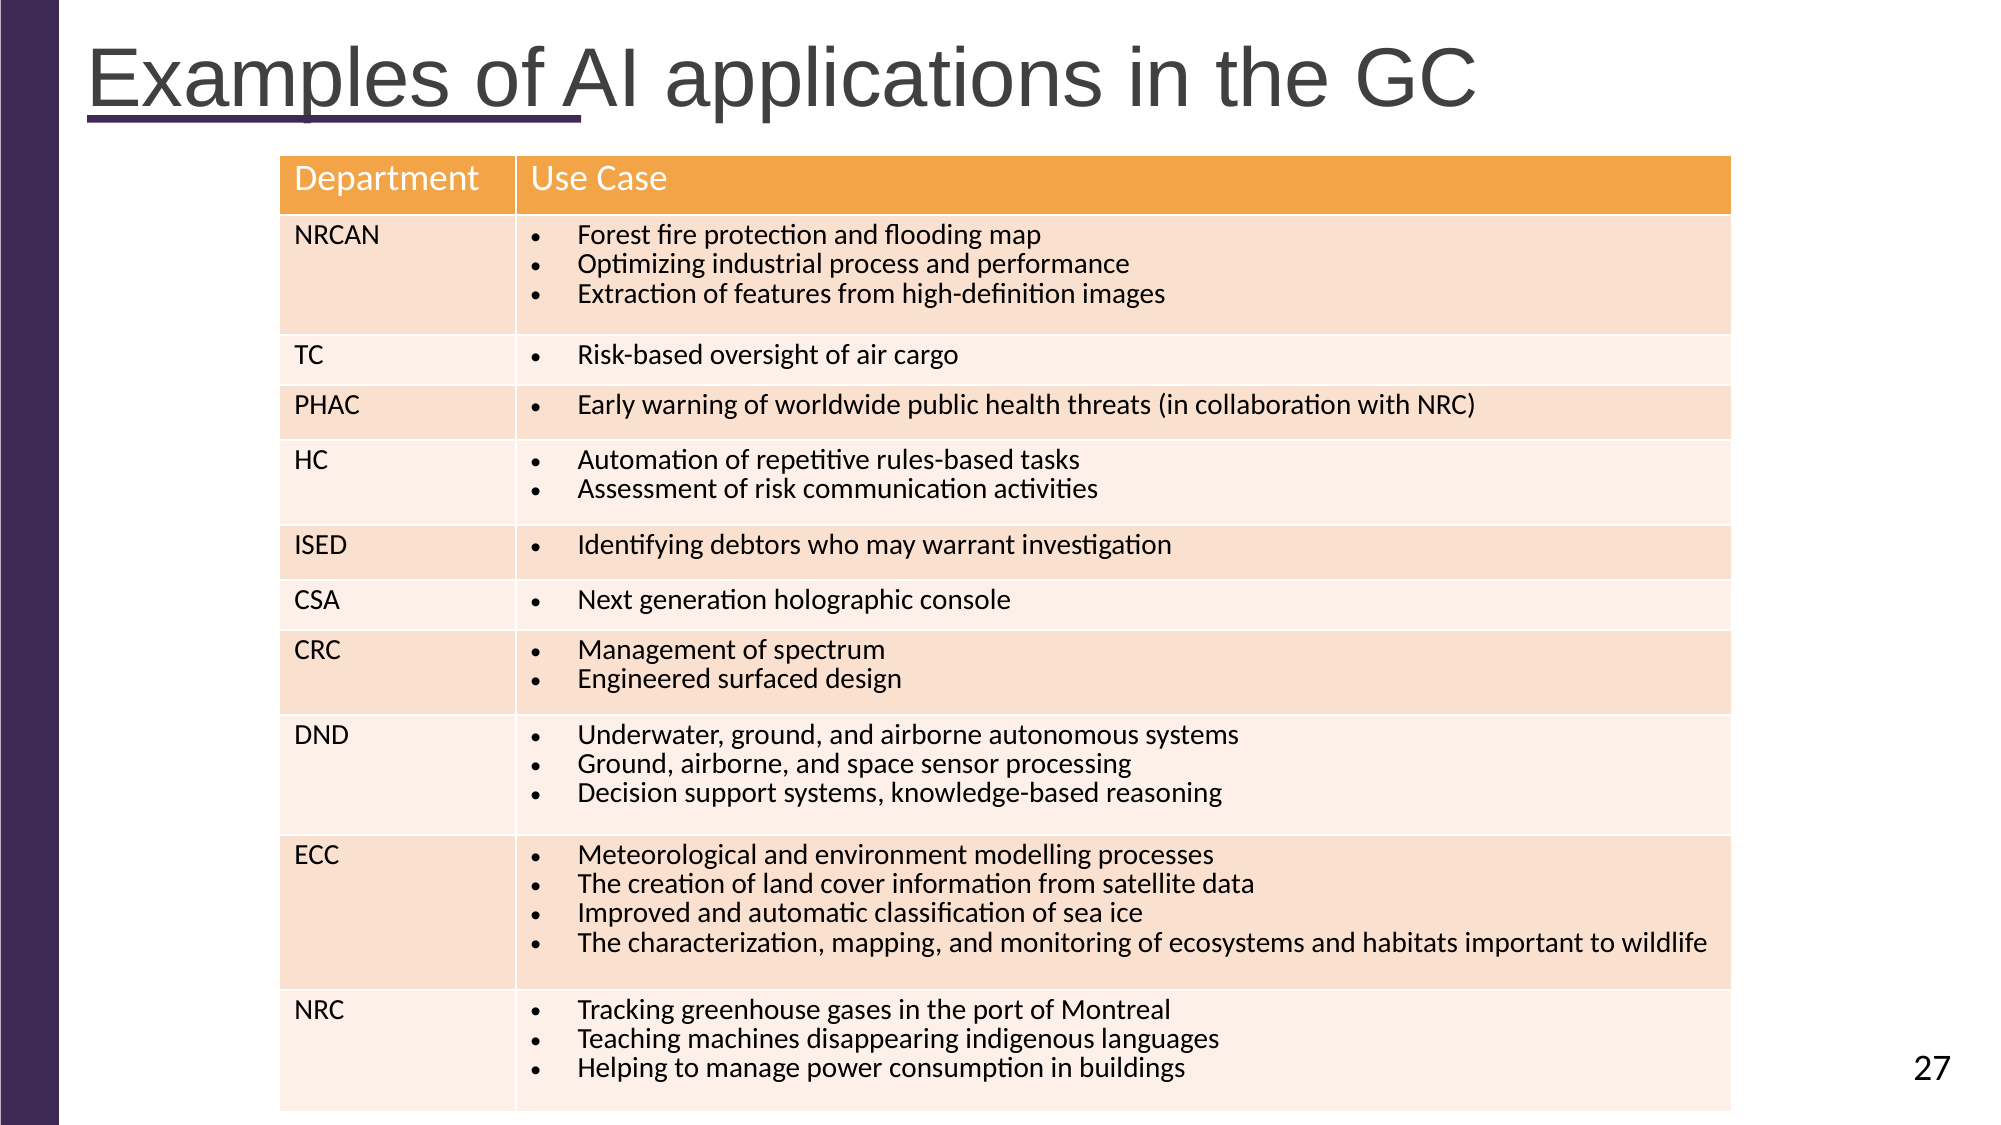

Examples of AI applications in the GC
| Department | Use Case |
| --- | --- |
| NRCAN | Forest fire protection and flooding map Optimizing industrial process and performance Extraction of features from high-definition images |
| TC | Risk-based oversight of air cargo |
| PHAC | Early warning of worldwide public health threats (in collaboration with NRC) |
| HC | Automation of repetitive rules-based tasks Assessment of risk communication activities |
| ISED | Identifying debtors who may warrant investigation |
| CSA | Next generation holographic console |
| CRC | Management of spectrum Engineered surfaced design |
| DND | Underwater, ground, and airborne autonomous systems Ground, airborne, and space sensor processing Decision support systems, knowledge-based reasoning |
| ECC | Meteorological and environment modelling processes The creation of land cover information from satellite data Improved and automatic classification of sea ice The characterization, mapping, and monitoring of ecosystems and habitats important to wildlife |
| NRC | Tracking greenhouse gases in the port of Montreal Teaching machines disappearing indigenous languages Helping to manage power consumption in buildings |
27